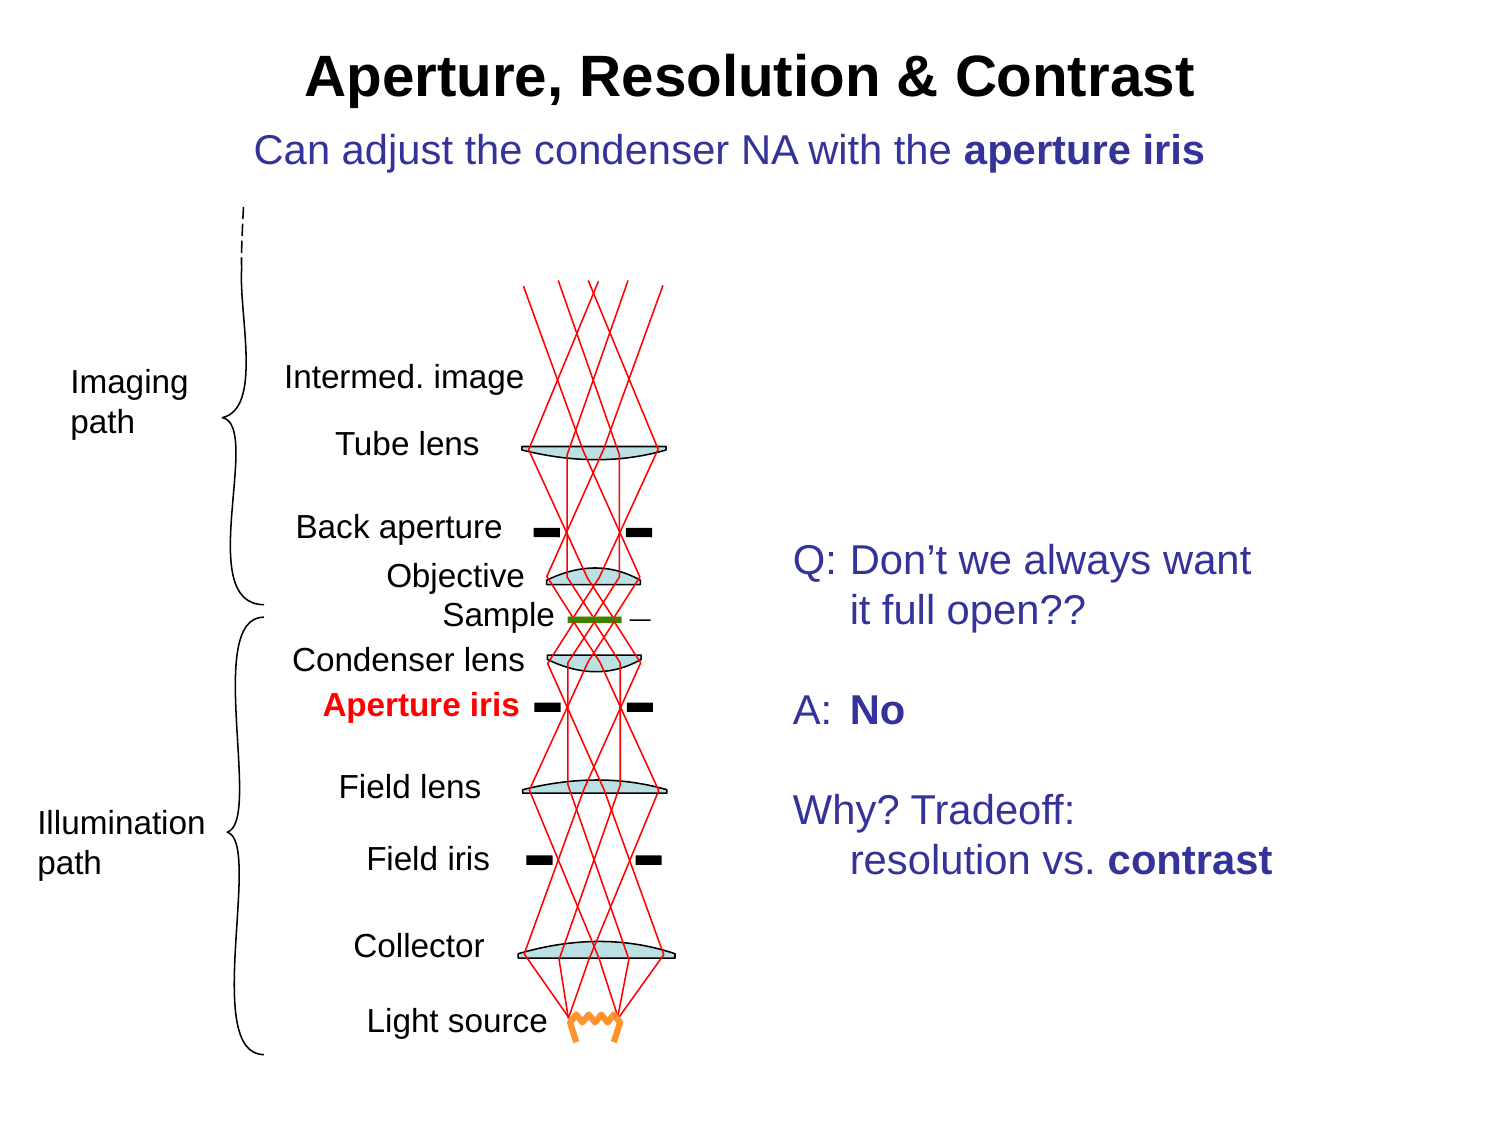

Aperture, Resolution & Contrast
Can adjust the condenser NA with the aperture iris

Intermed. image
Imaging
path

Tube lens
Back aperture
Q:	Don’t we always want
	it full open??

A:	No

Why? Tradeoff:
 	resolution vs. contrast

Objective
Sample

Condenser lens
Aperture iris

Field lens
Illumination
path
Field iris

Collector
Light source